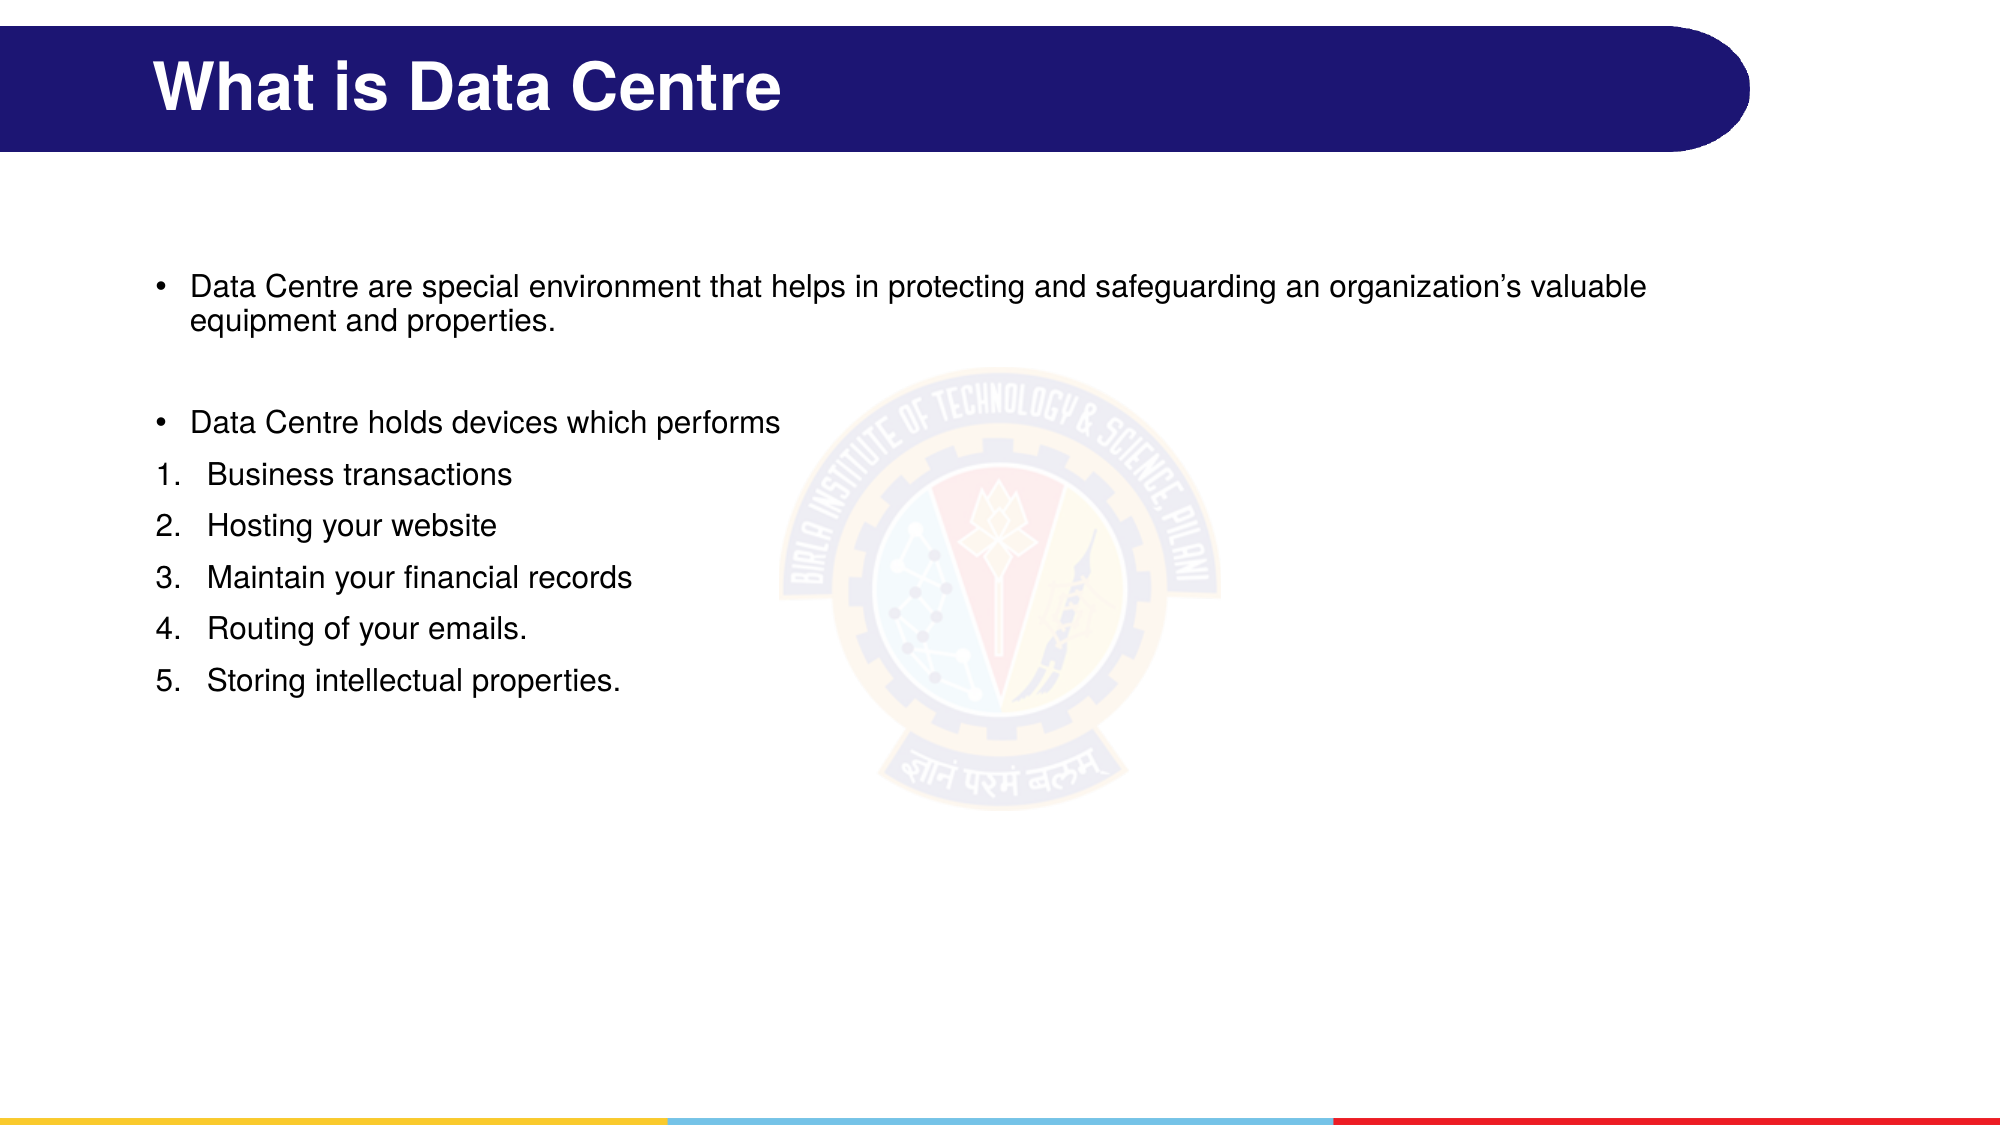

# What is Data Centre
Data Centre are special environment that helps in protecting and safeguarding an organization’s valuable equipment and properties.

Data Centre holds devices which performs
Business transactions
Hosting your website
Maintain your financial records
Routing of your emails.
Storing intellectual properties.